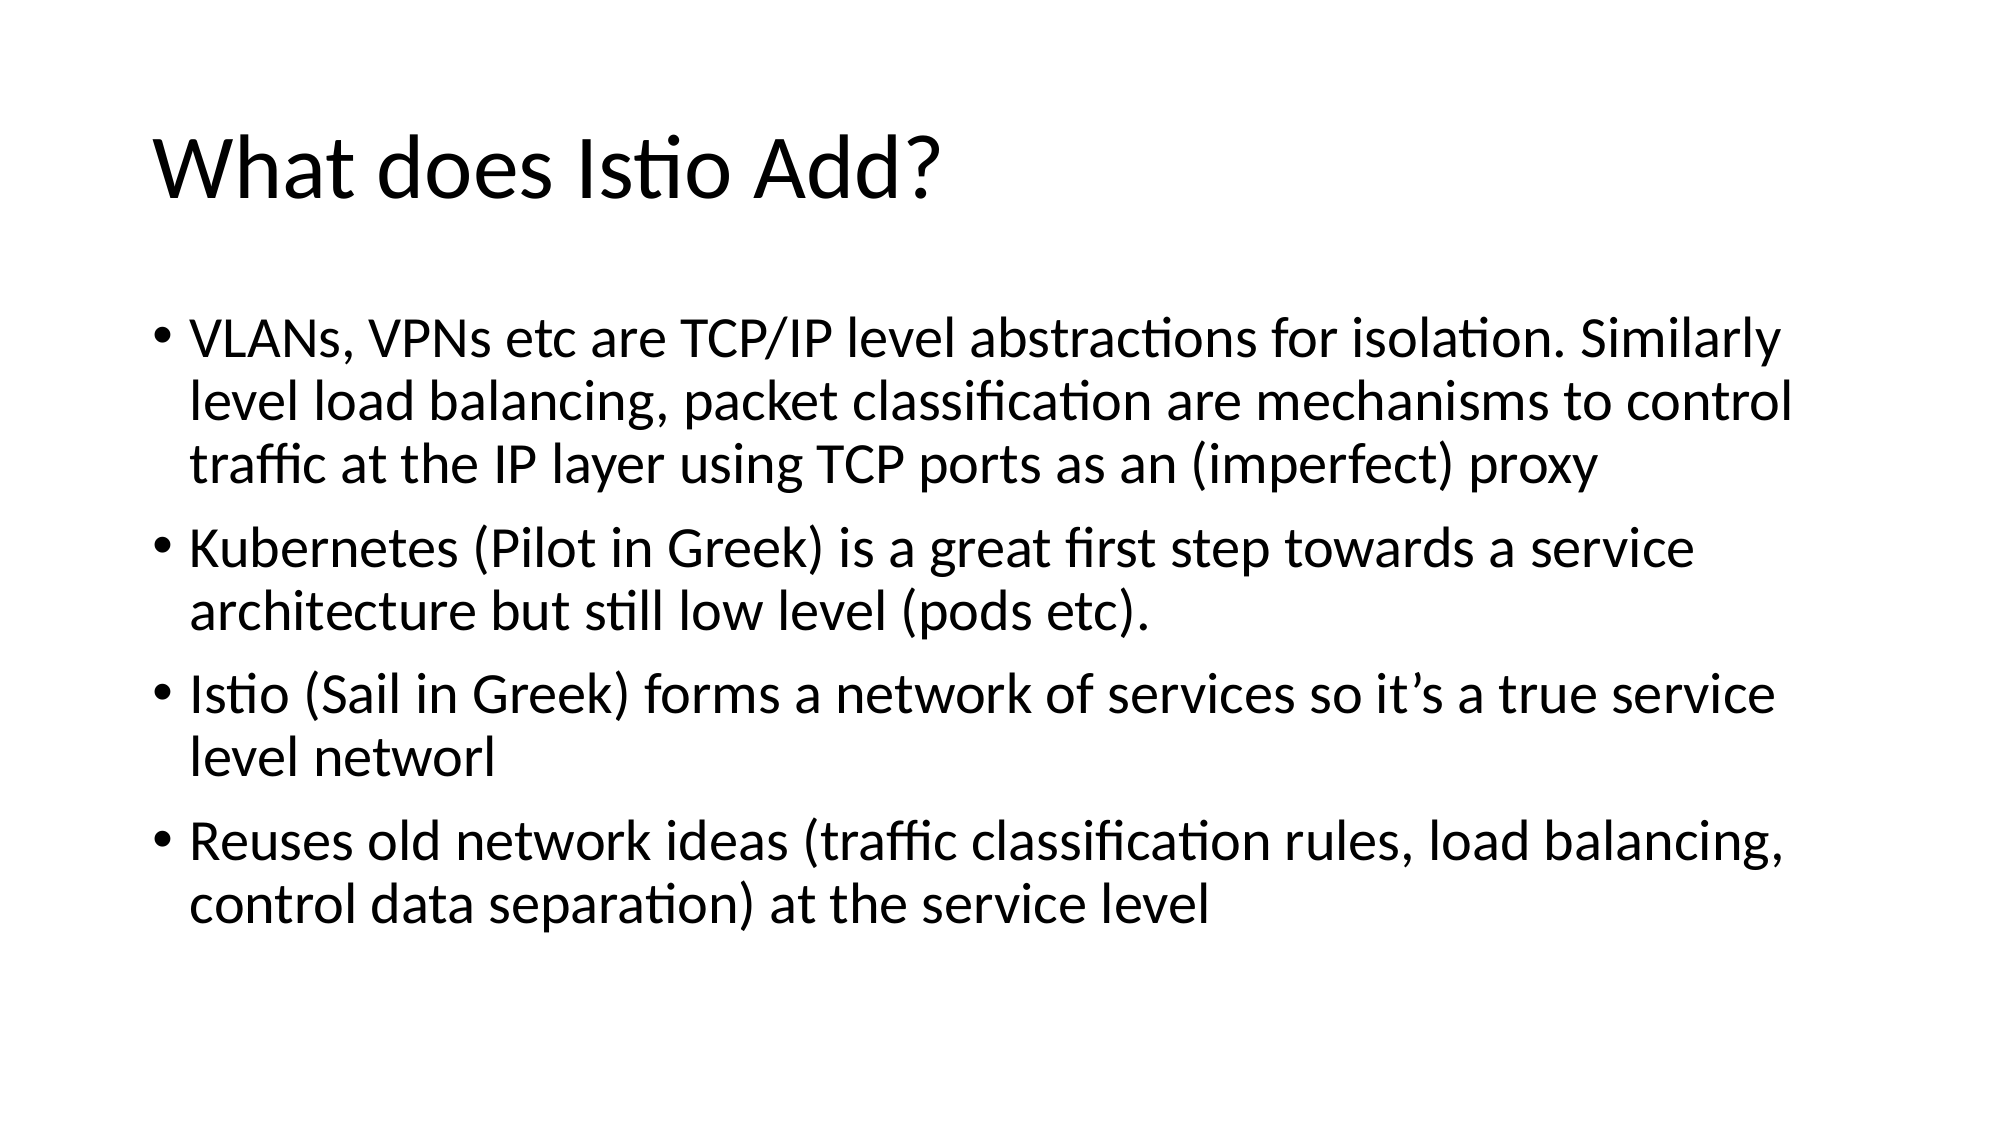

# What does Istio Add?
VLANs, VPNs etc are TCP/IP level abstractions for isolation. Similarly level load balancing, packet classification are mechanisms to control traffic at the IP layer using TCP ports as an (imperfect) proxy
Kubernetes (Pilot in Greek) is a great first step towards a service architecture but still low level (pods etc).
Istio (Sail in Greek) forms a network of services so it’s a true service level networl
Reuses old network ideas (traffic classification rules, load balancing, control data separation) at the service level